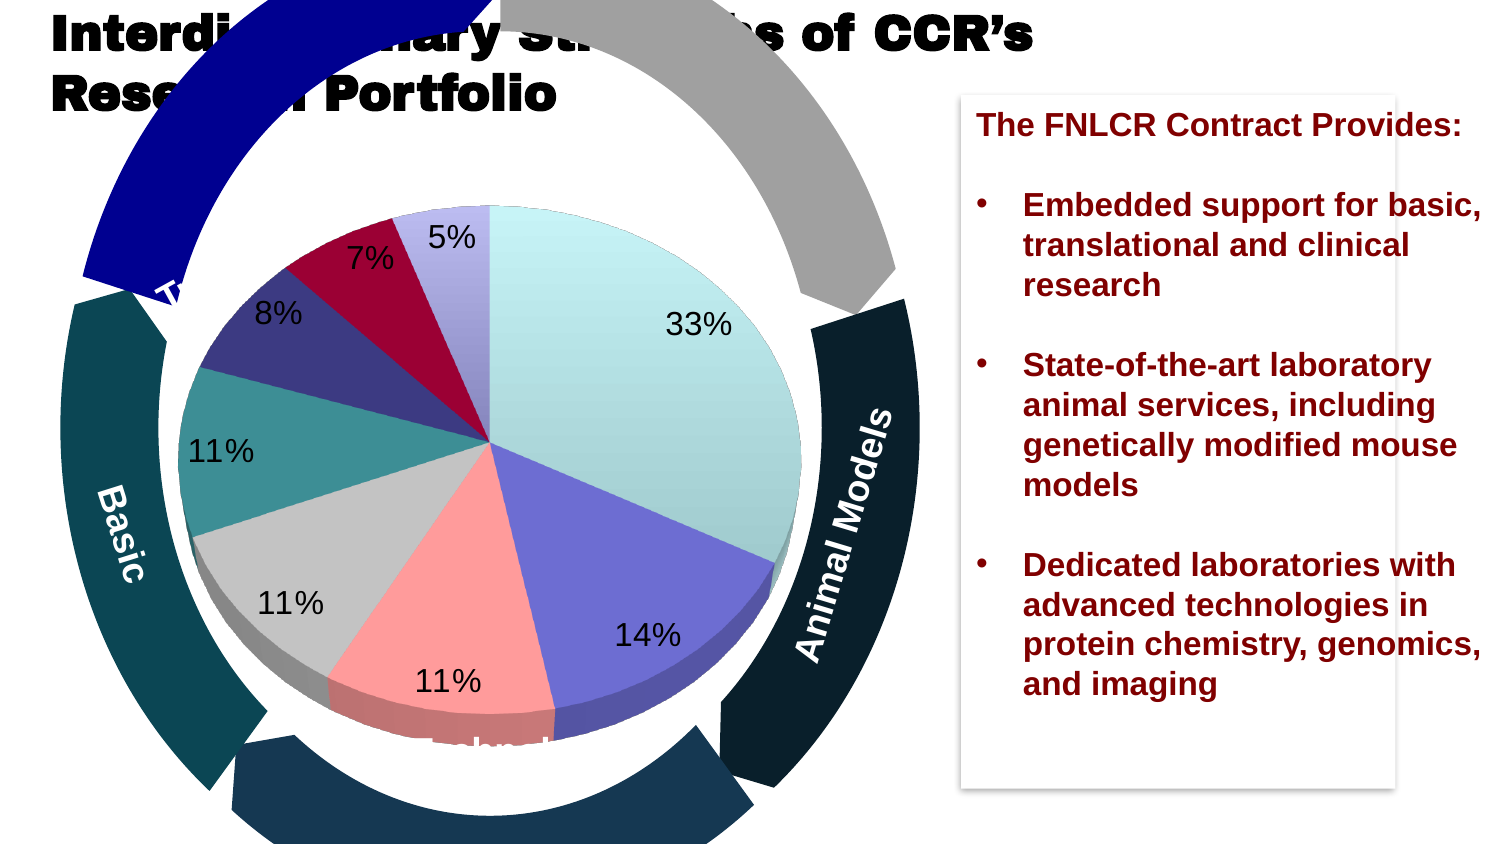

# Interdisciplinary Strengths of CCR’s Research Portfolio

Clinical
Translational
Basic
Animal Models
Technology
The FNLCR Contract Provides:

Embedded support for basic, translational and clinical research

State-of-the-art laboratory animal services, including genetically modified mouse models

Dedicated laboratories with  advanced technologies in protein chemistry, genomics, and imaging

[unsupported chart]